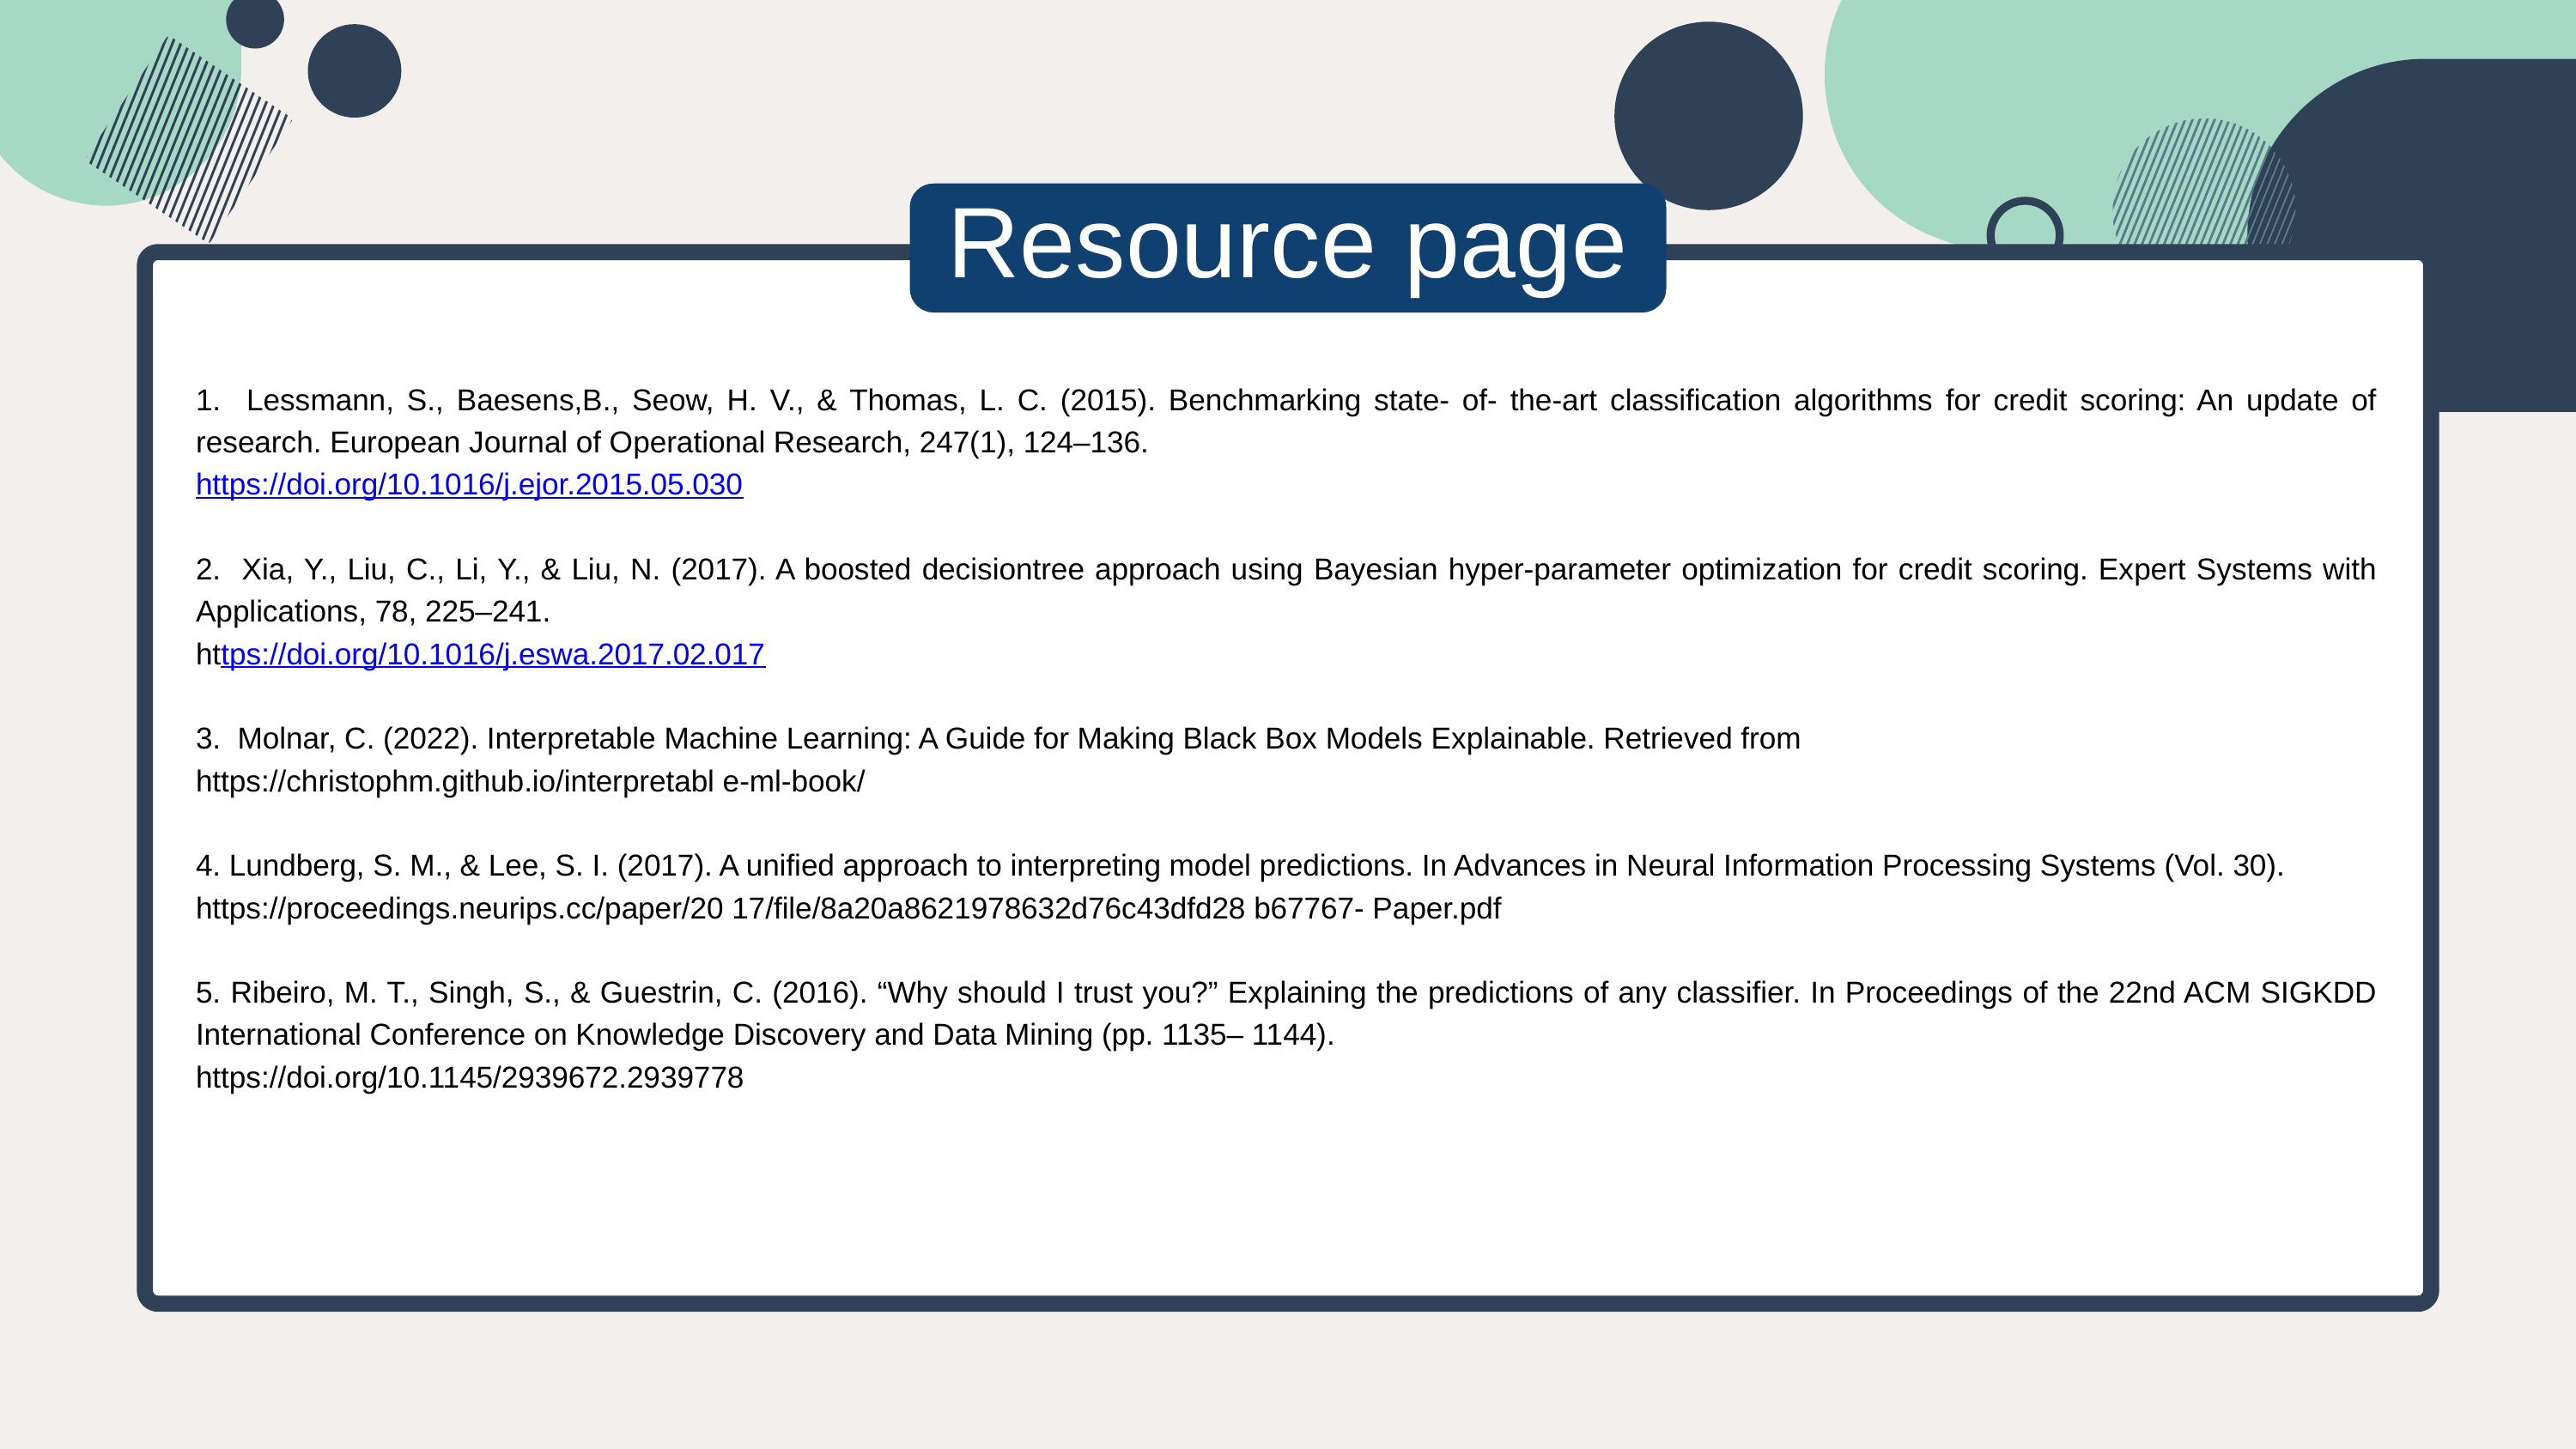

Resource page

1.  Lessmann, S., Baesens,B., Seow, H. V., & Thomas, L. C. (2015). Benchmarking state- of- the-art classification algorithms for credit scoring: An update of research. European Journal of Operational Research, 247(1), 124–136.
https://doi.org/10.1016/j.ejor.2015.05.030

2.  Xia, Y., Liu, C., Li, Y., & Liu, N. (2017). A boosted decisiontree approach using Bayesian hyper-parameter optimization for credit scoring. Expert Systems with Applications, 78, 225–241.
https://doi.org/10.1016/j.eswa.2017.02.017

3.  Molnar, C. (2022). Interpretable Machine Learning: A Guide for Making Black Box Models Explainable. Retrieved from
https://christophm.github.io/interpretabl e-ml-book/

4. Lundberg, S. M., & Lee, S. I. (2017). A unified approach to interpreting model predictions. In Advances in Neural Information Processing Systems (Vol. 30).
https://proceedings.neurips.cc/paper/20 17/file/8a20a8621978632d76c43dfd28 b67767- Paper.pdf

5. Ribeiro, M. T., Singh, S., & Guestrin, C. (2016). “Why should I trust you?” Explaining the predictions of any classifier. In Proceedings of the 22nd ACM SIGKDD International Conference on Knowledge Discovery and Data Mining (pp. 1135– 1144).
https://doi.org/10.1145/2939672.2939778